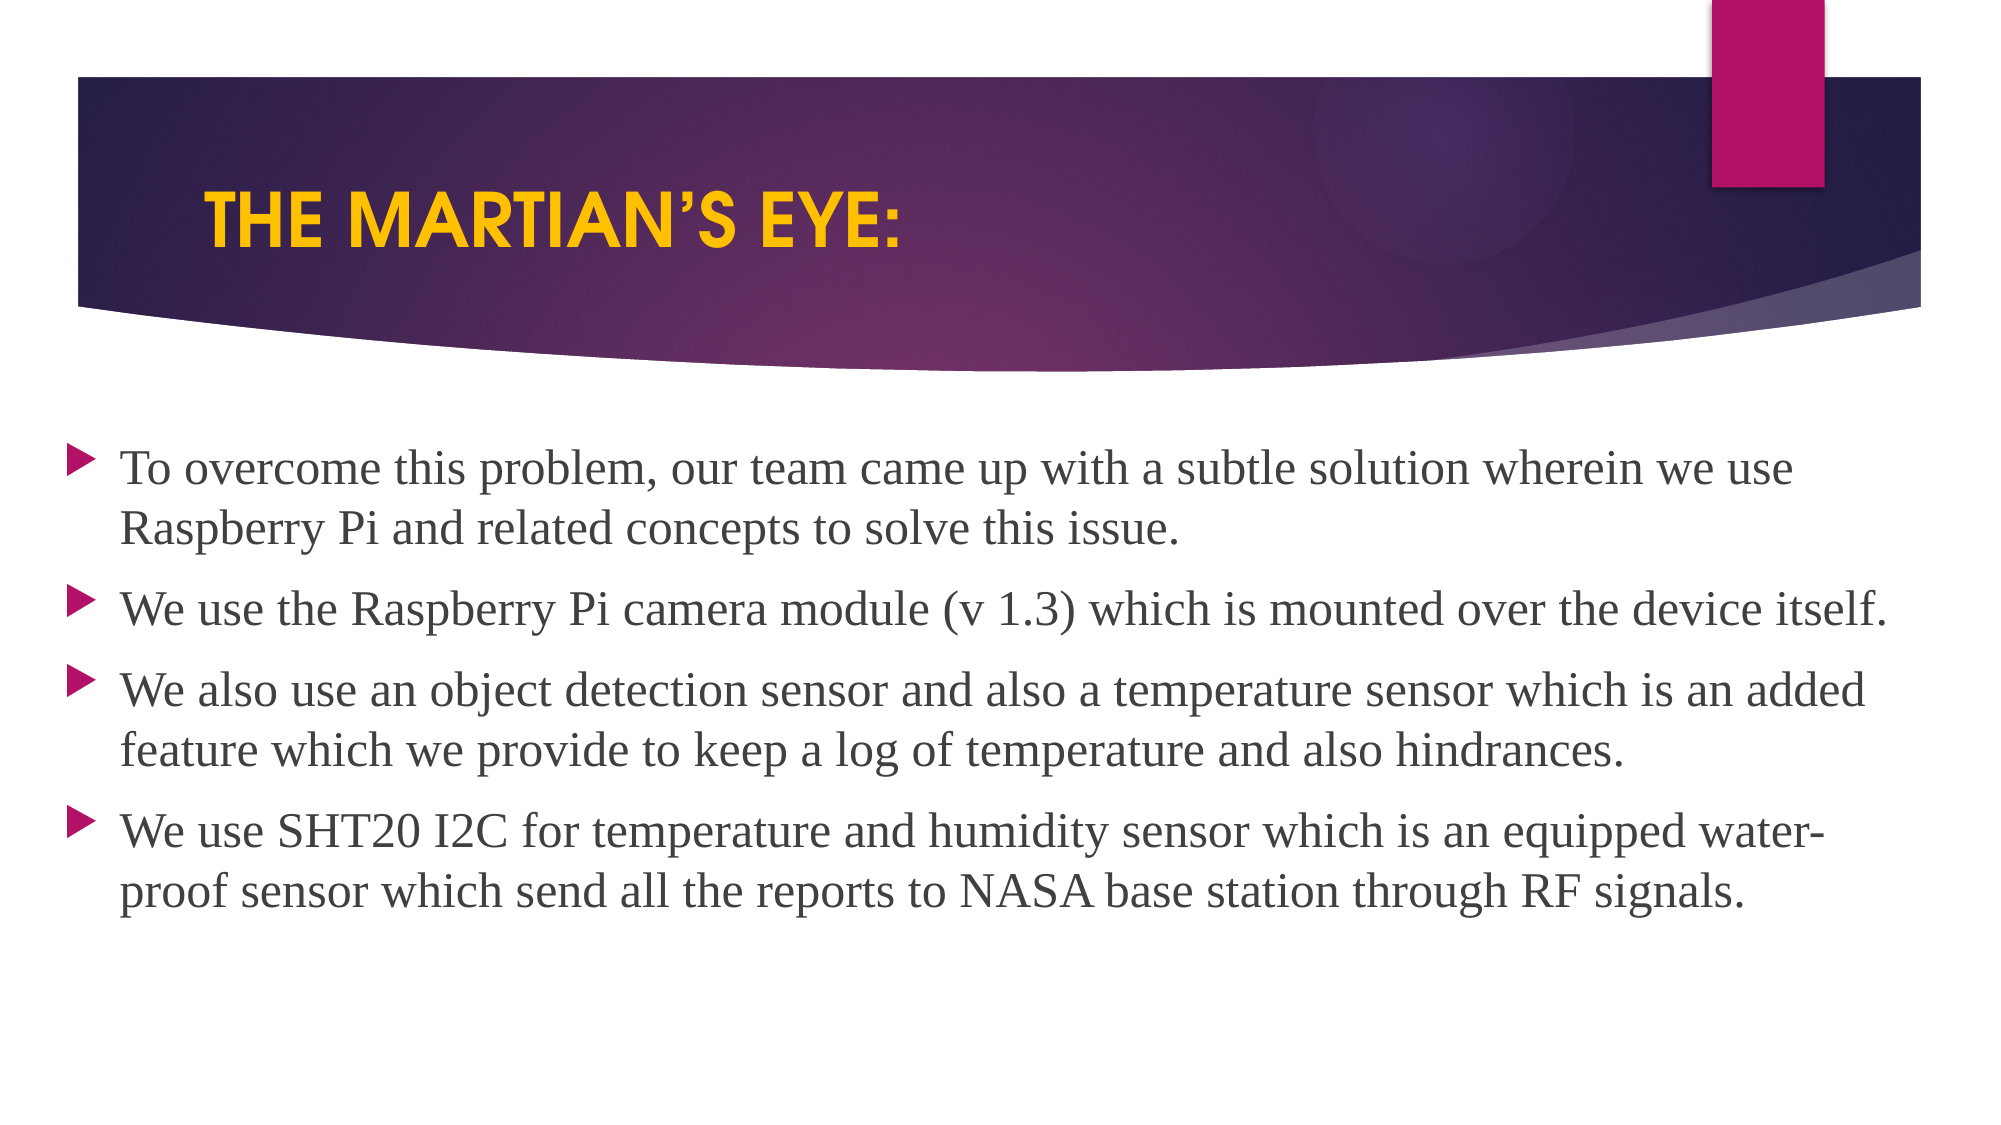

# THE MARTIAN’S EYE:
To overcome this problem, our team came up with a subtle solution wherein we use Raspberry Pi and related concepts to solve this issue.
We use the Raspberry Pi camera module (v 1.3) which is mounted over the device itself.
We also use an object detection sensor and also a temperature sensor which is an added feature which we provide to keep a log of temperature and also hindrances.
We use SHT20 I2C for temperature and humidity sensor which is an equipped water-proof sensor which send all the reports to NASA base station through RF signals.